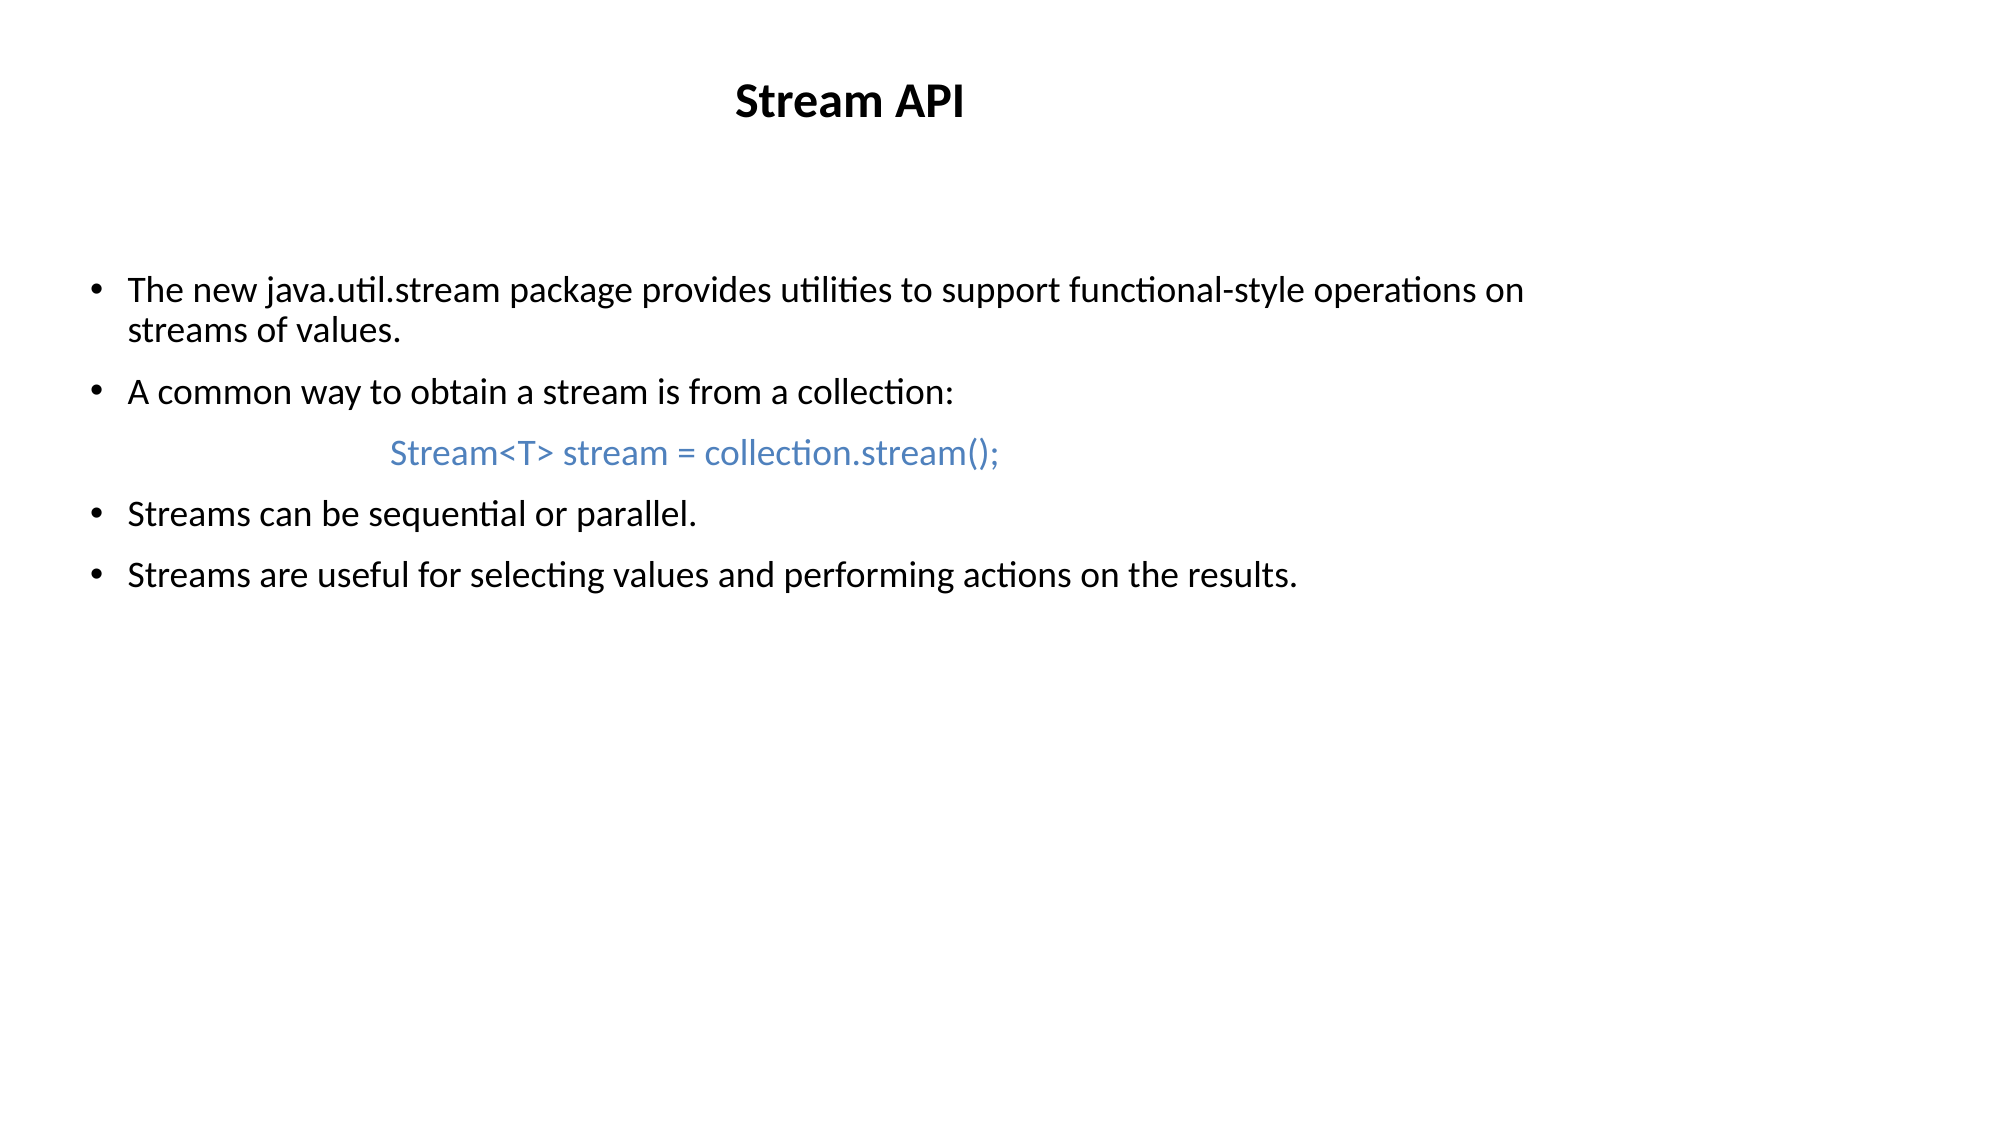

# Stream API
The new java.util.stream package provides utilities to support functional-style operations on streams of values.
A common way to obtain a stream is from a collection:
		Stream<T> stream = collection.stream();
Streams can be sequential or parallel.
Streams are useful for selecting values and performing actions on the results.